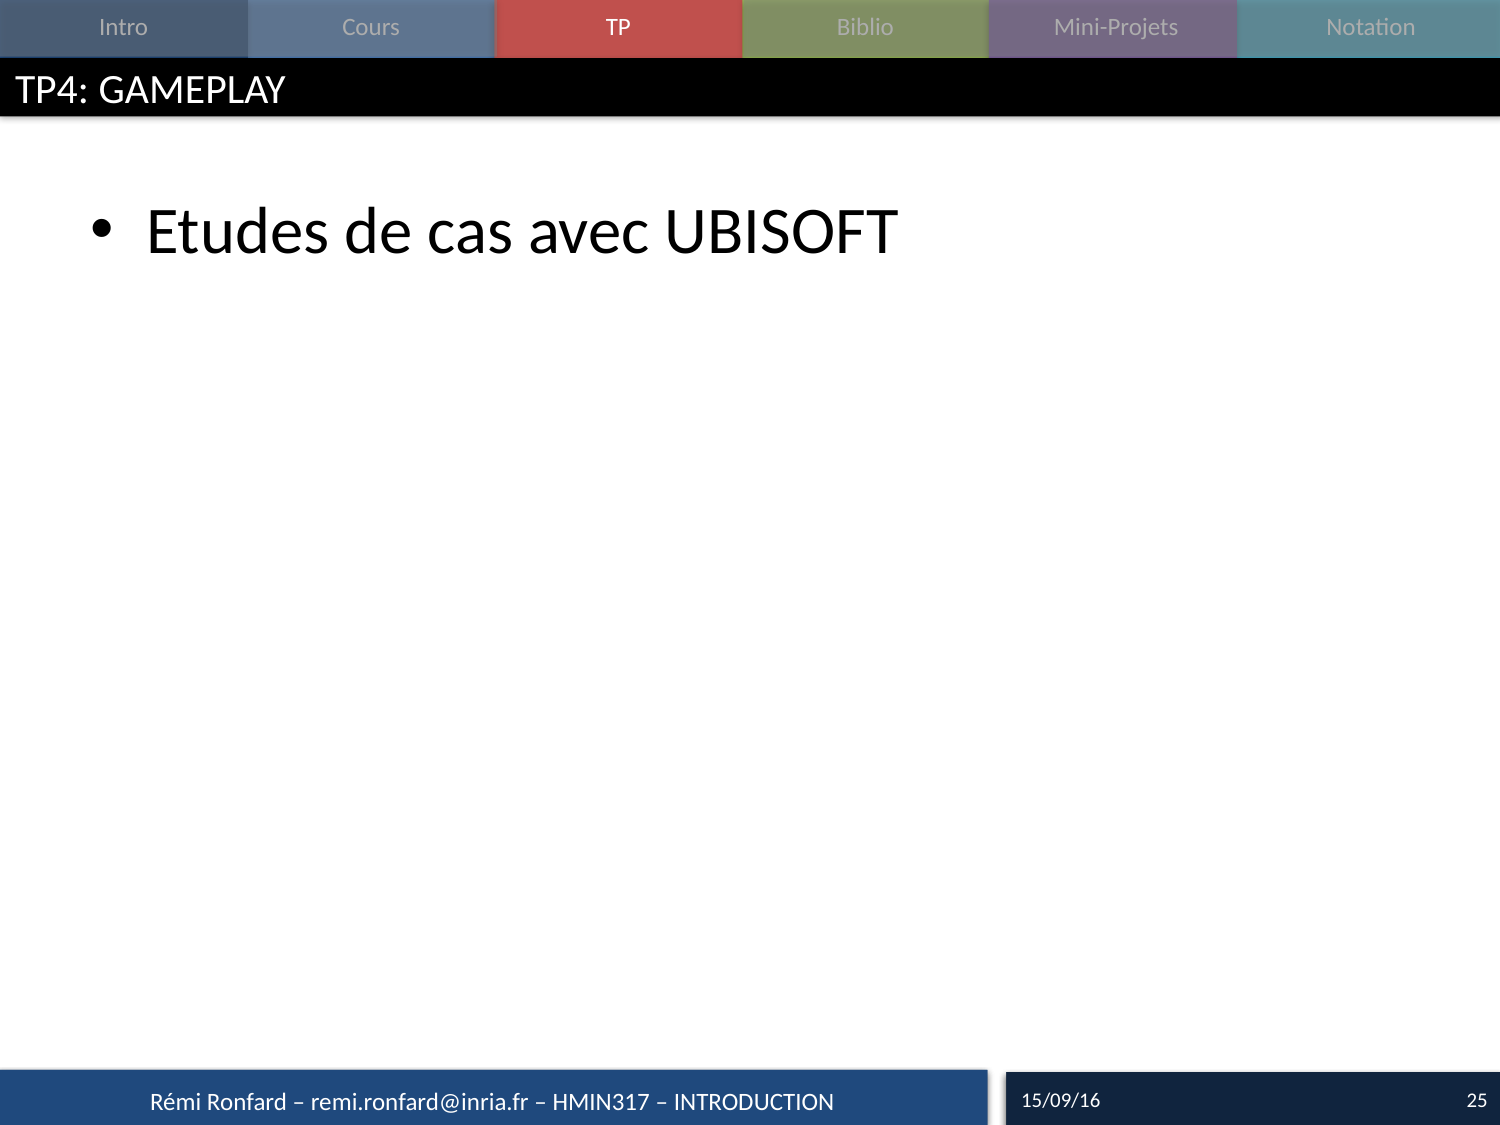

# TP4: GAMEPLAY
Etudes de cas avec UBISOFT
15/09/16
25
Rémi Ronfard – remi.ronfard@inria.fr – HMIN317 – INTRODUCTION